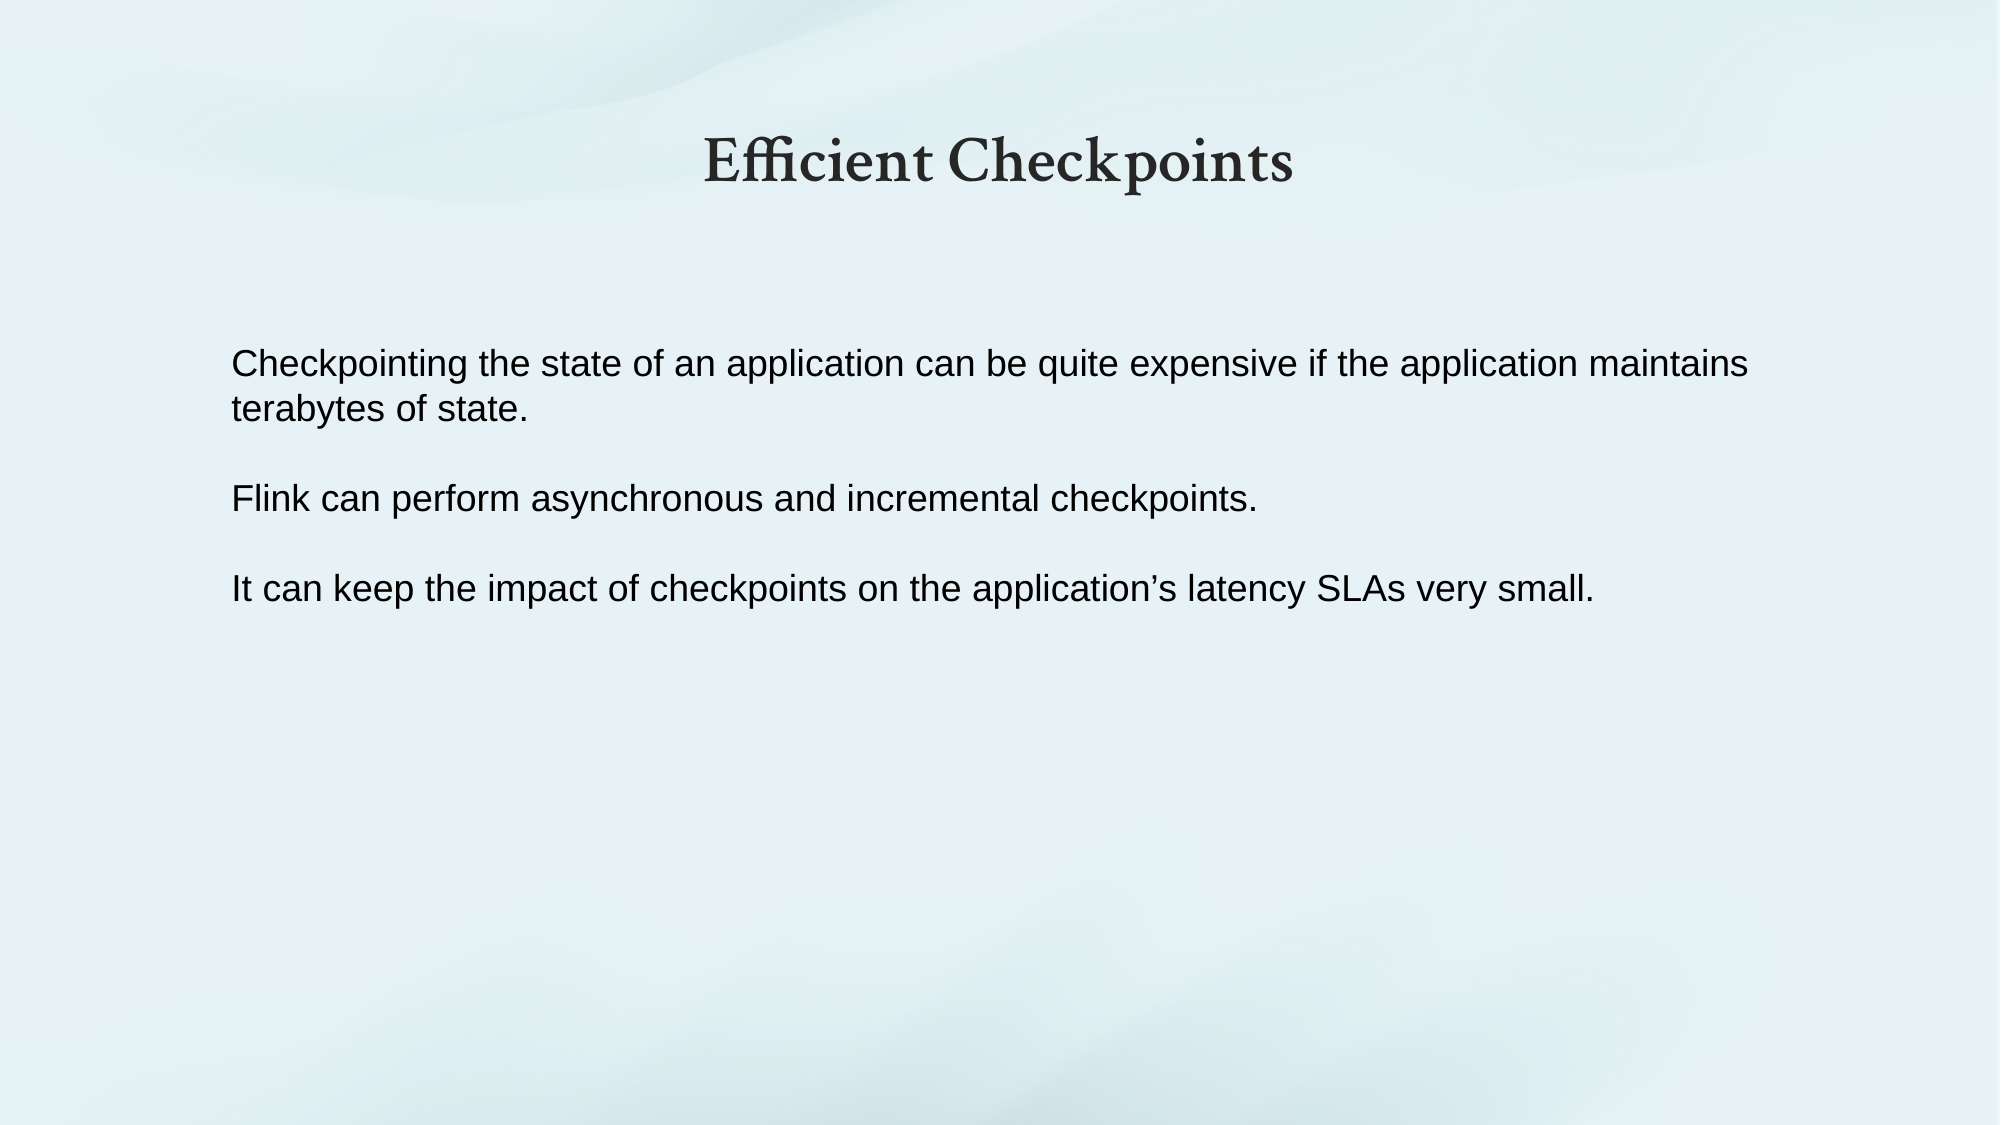

# Efficient Checkpoints

Checkpointing the state of an application can be quite expensive if the application maintains terabytes of state.

Flink can perform asynchronous and incremental checkpoints.

It can keep the impact of checkpoints on the application’s latency SLAs very small.